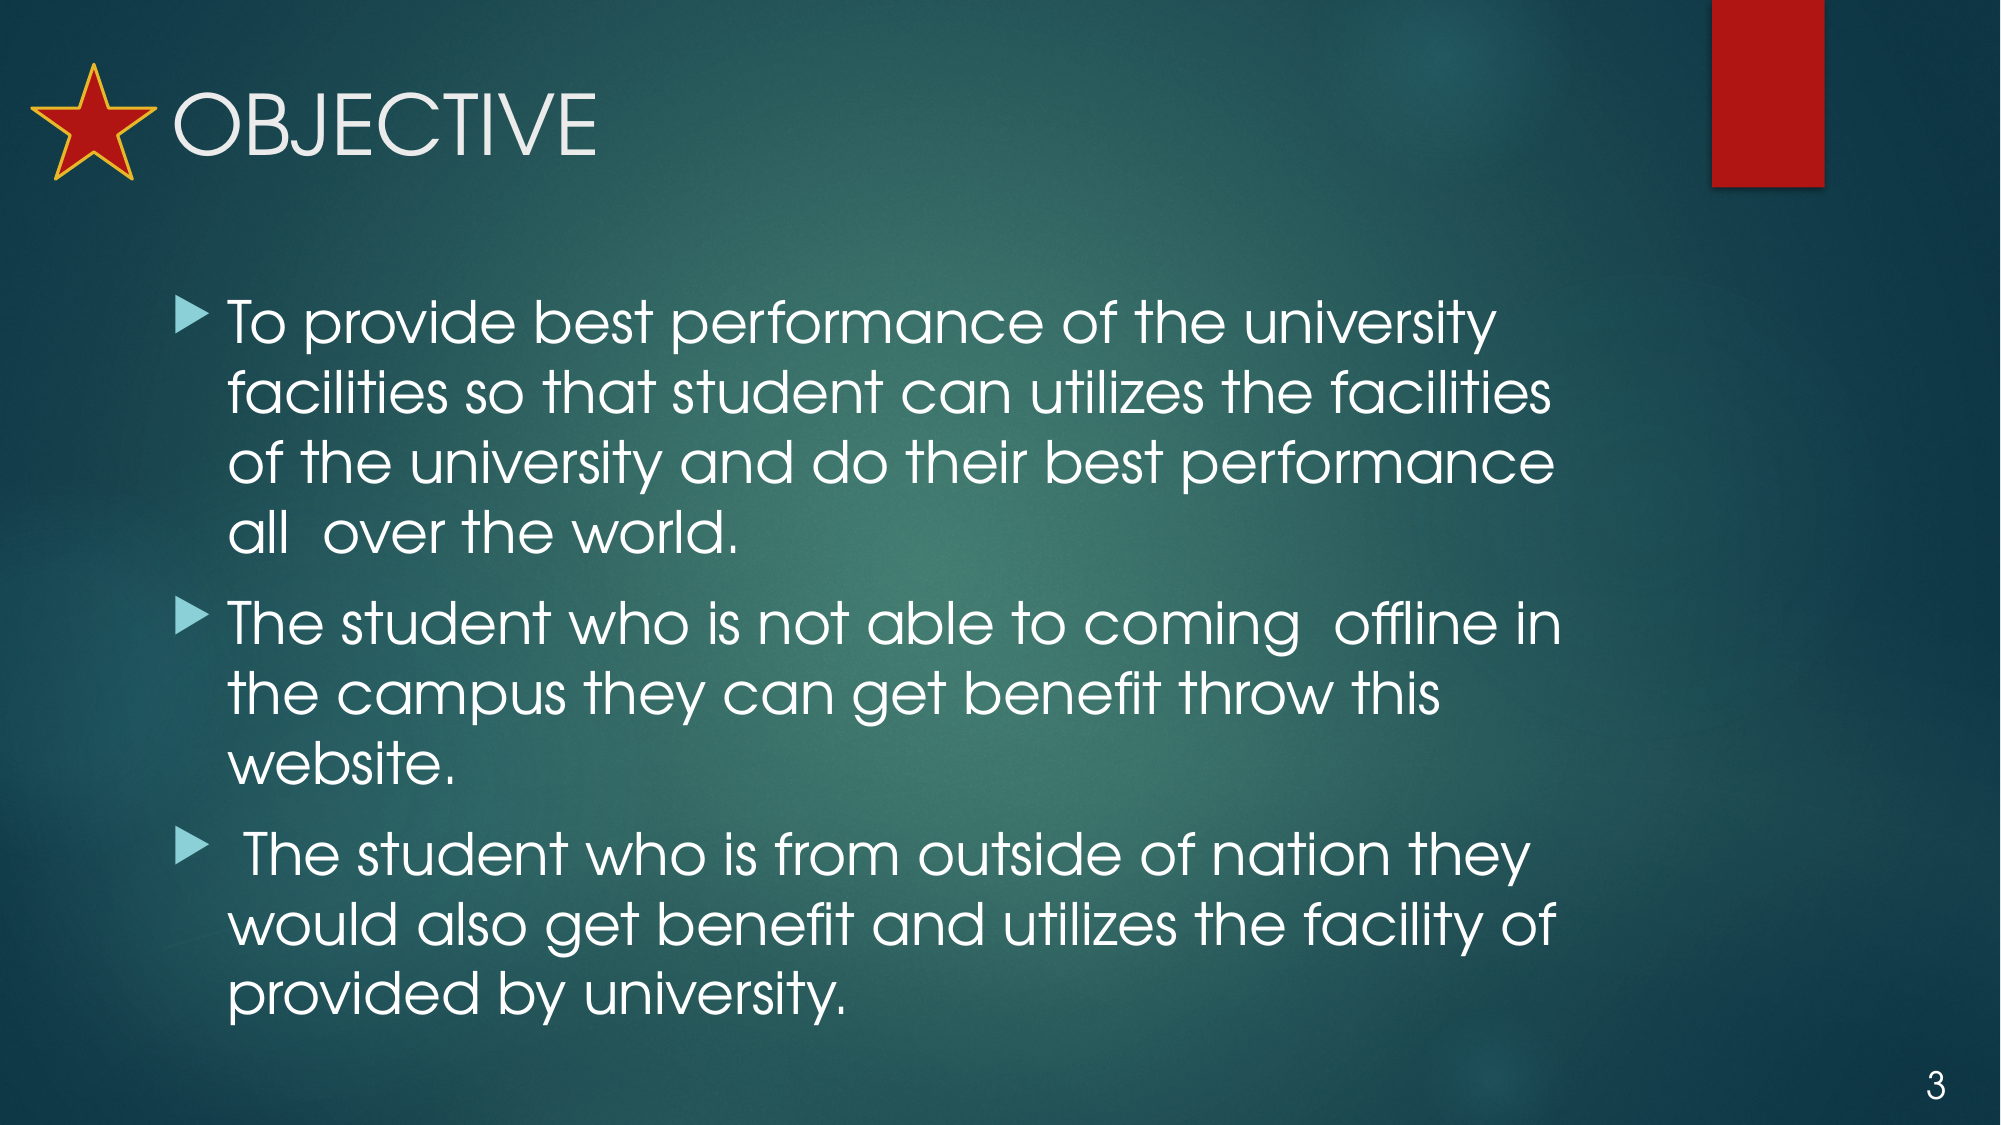

# OBJECTIVE
To provide best performance of the university facilities so that student can utilizes the facilities of the university and do their best performance all  over the world.
The student who is not able to coming  offline in the campus they can get benefit throw this website.
 The student who is from outside of nation they would also get benefit and utilizes the facility of provided by university.
3